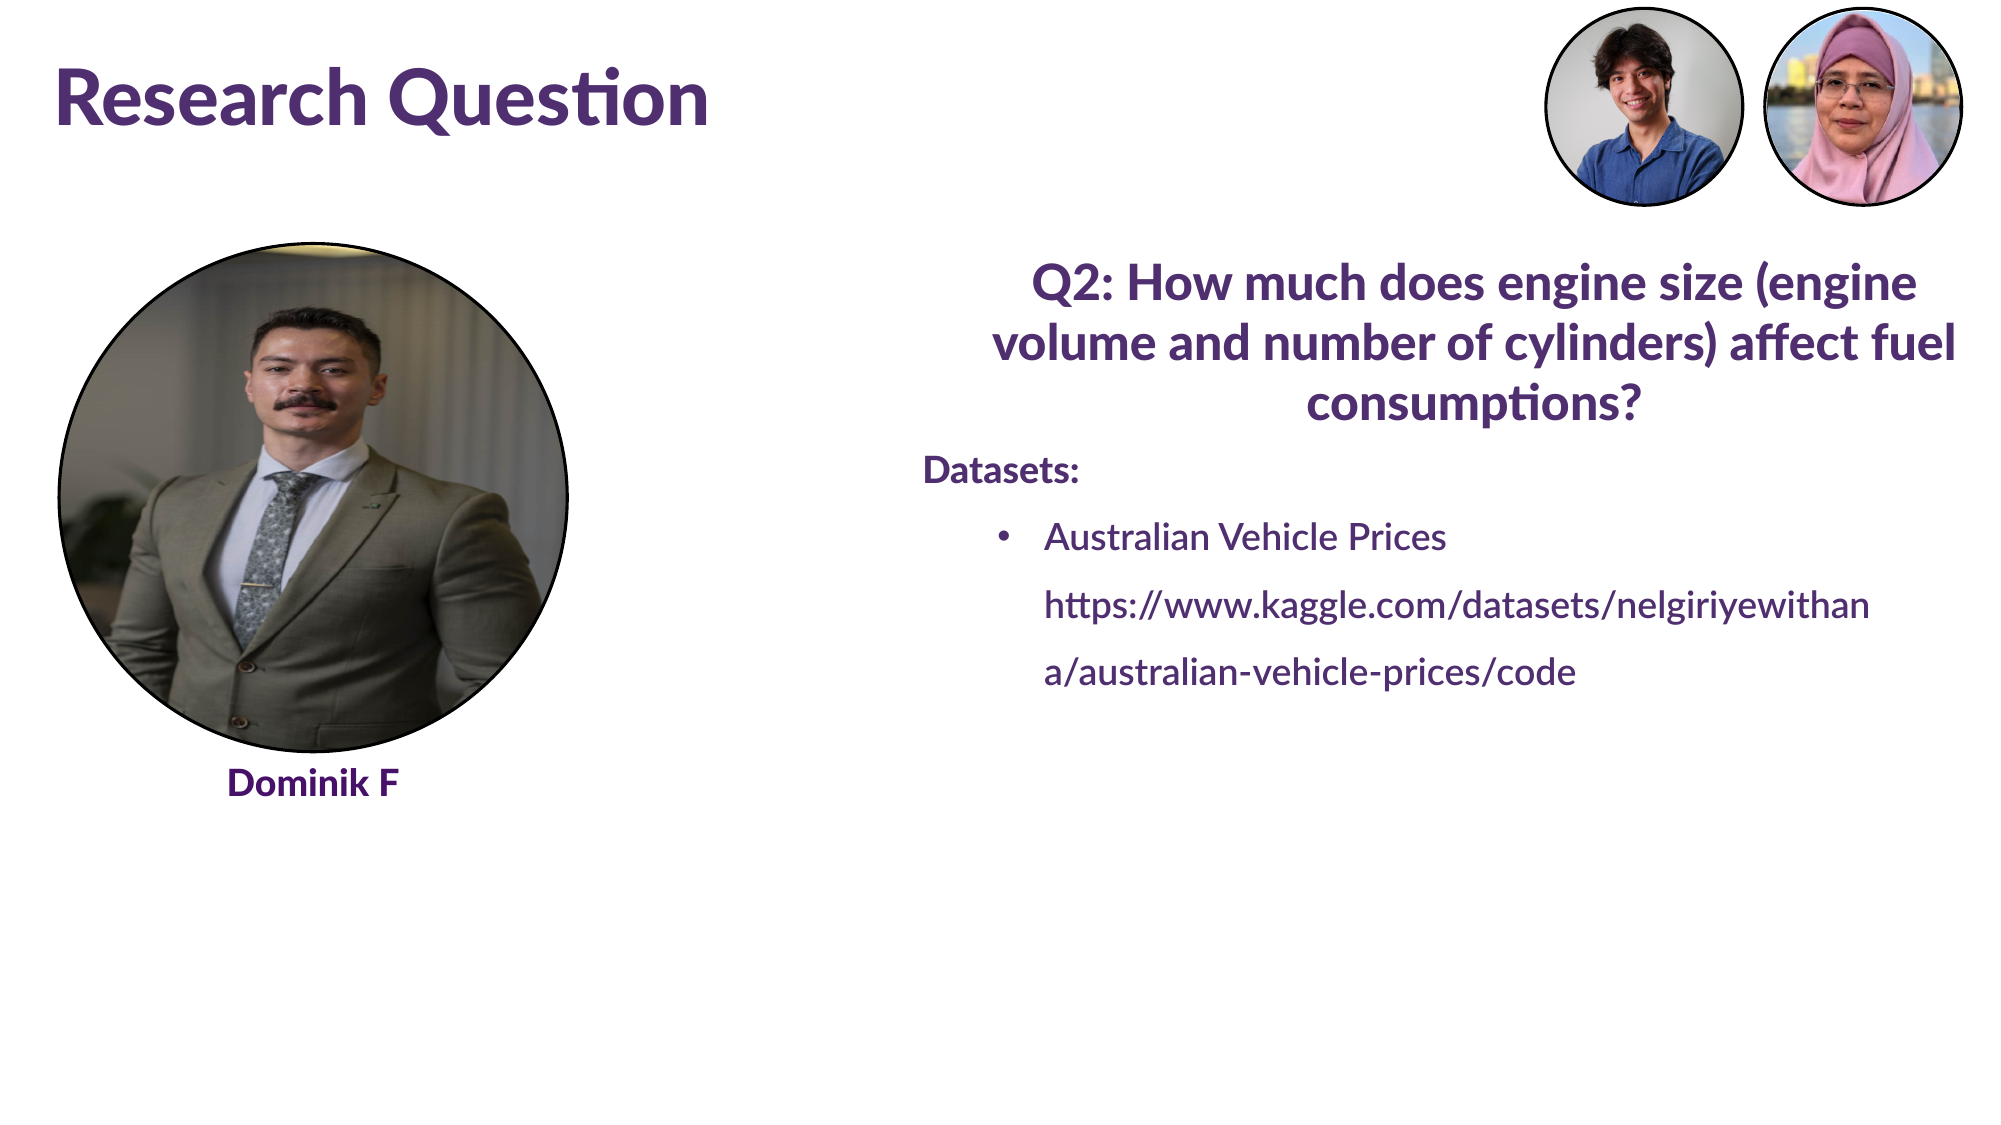

Research Question

Q2: How much does engine size (engine volume and number of cylinders) affect fuel consumptions?
Datasets:
Australian Vehicle Prices
https://www.kaggle.com/datasets/nelgiriyewithana/australian-vehicle-prices/code
Dominik F